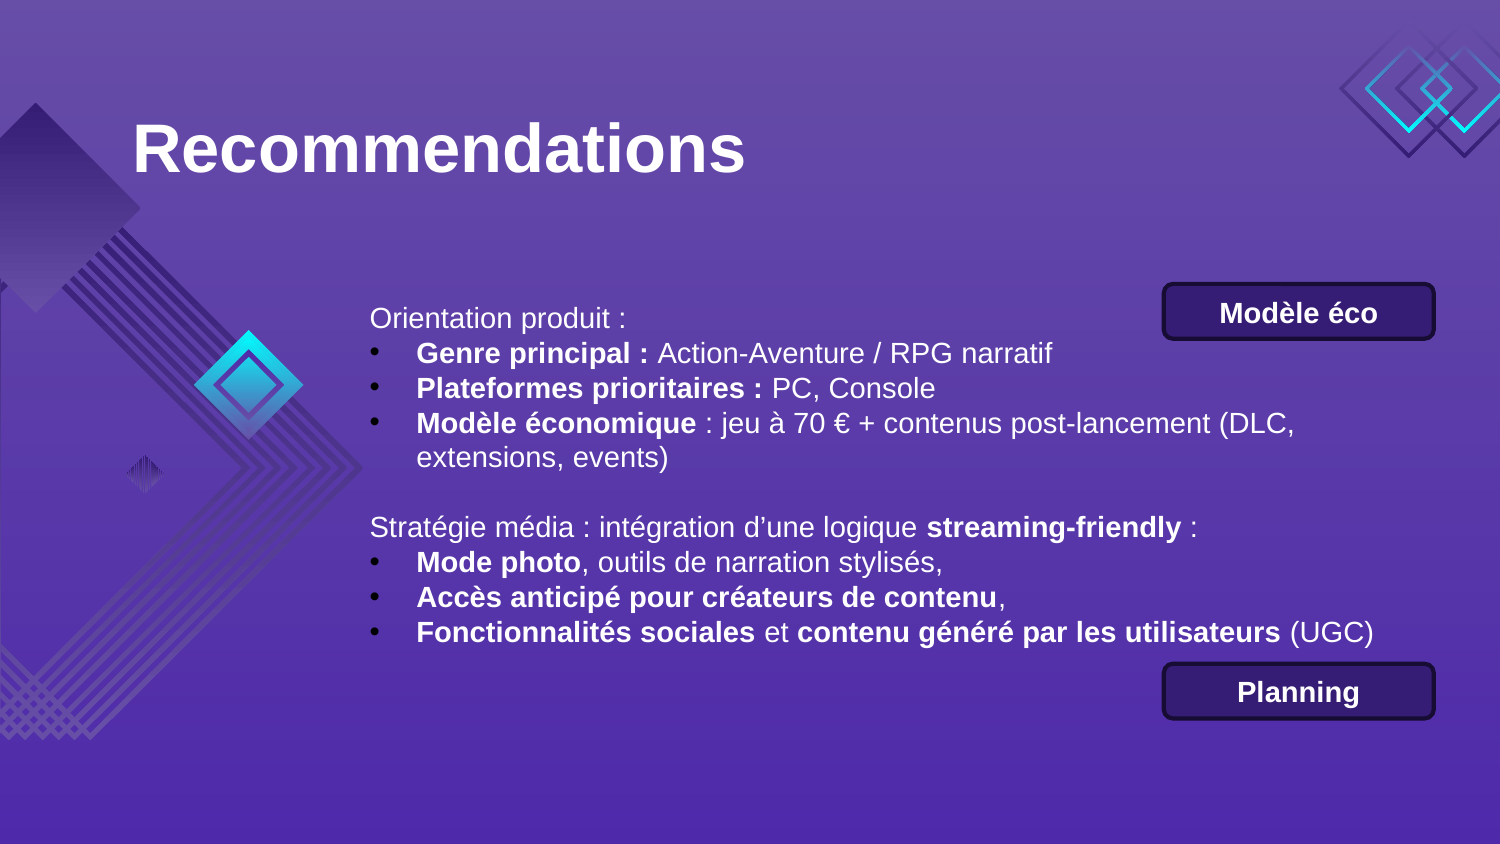

# Recommendations
Orientation produit :
Genre principal : Action-Aventure / RPG narratif
Plateformes prioritaires : PC, Console
Modèle économique : jeu à 70 € + contenus post-lancement (DLC, extensions, events)

Stratégie média : intégration d’une logique streaming-friendly :
Mode photo, outils de narration stylisés,
Accès anticipé pour créateurs de contenu,
Fonctionnalités sociales et contenu généré par les utilisateurs (UGC)
Modèle éco
Planning